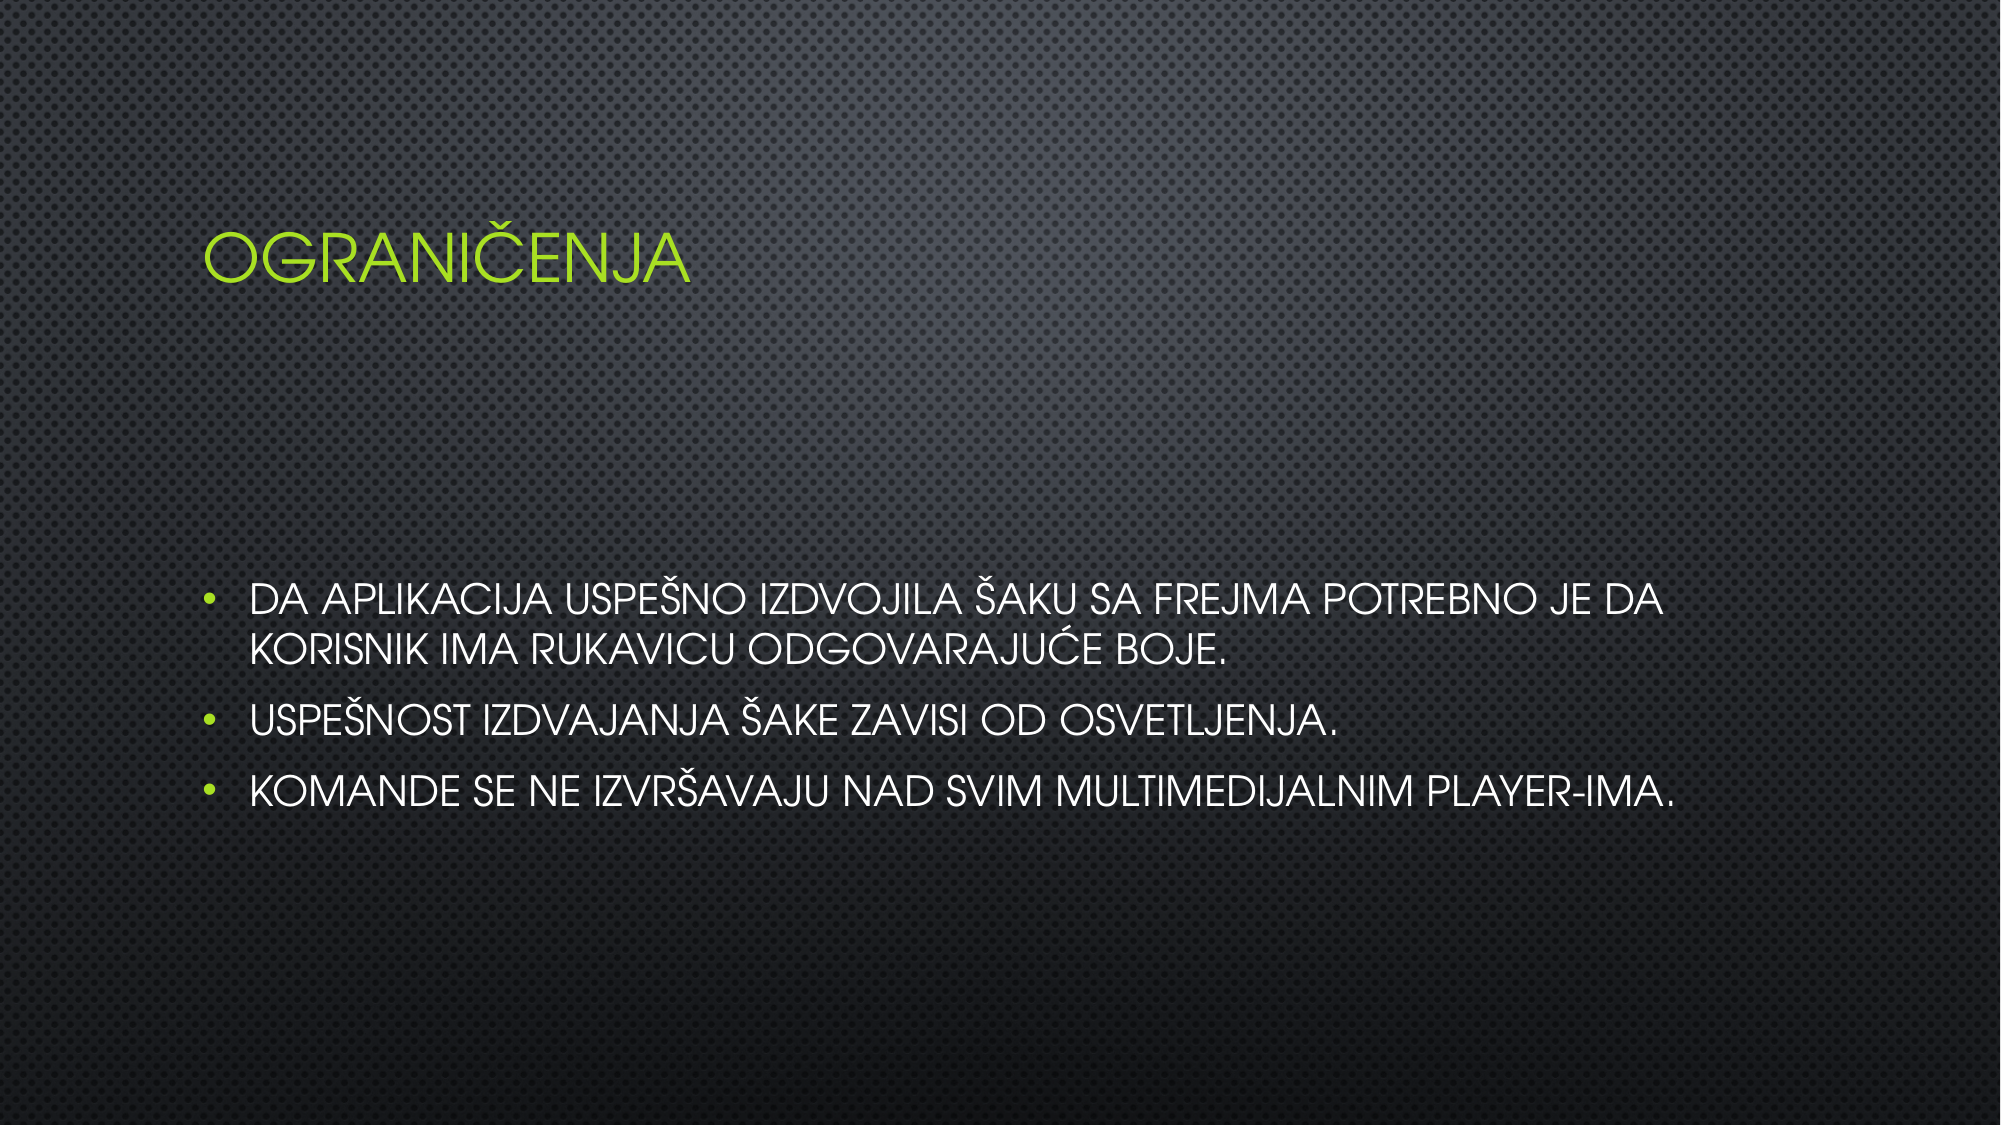

# ograničenja
Da aplikacija uspešno izdvojila šaku sa frejma potrebno je da korisnik ima rukavicu odgovarajuće boje.
Uspešnost izdvajanja šake zavisi od osvetljenja.
Komande se ne izvršavaju nad svim multimedijalnim player-ima.